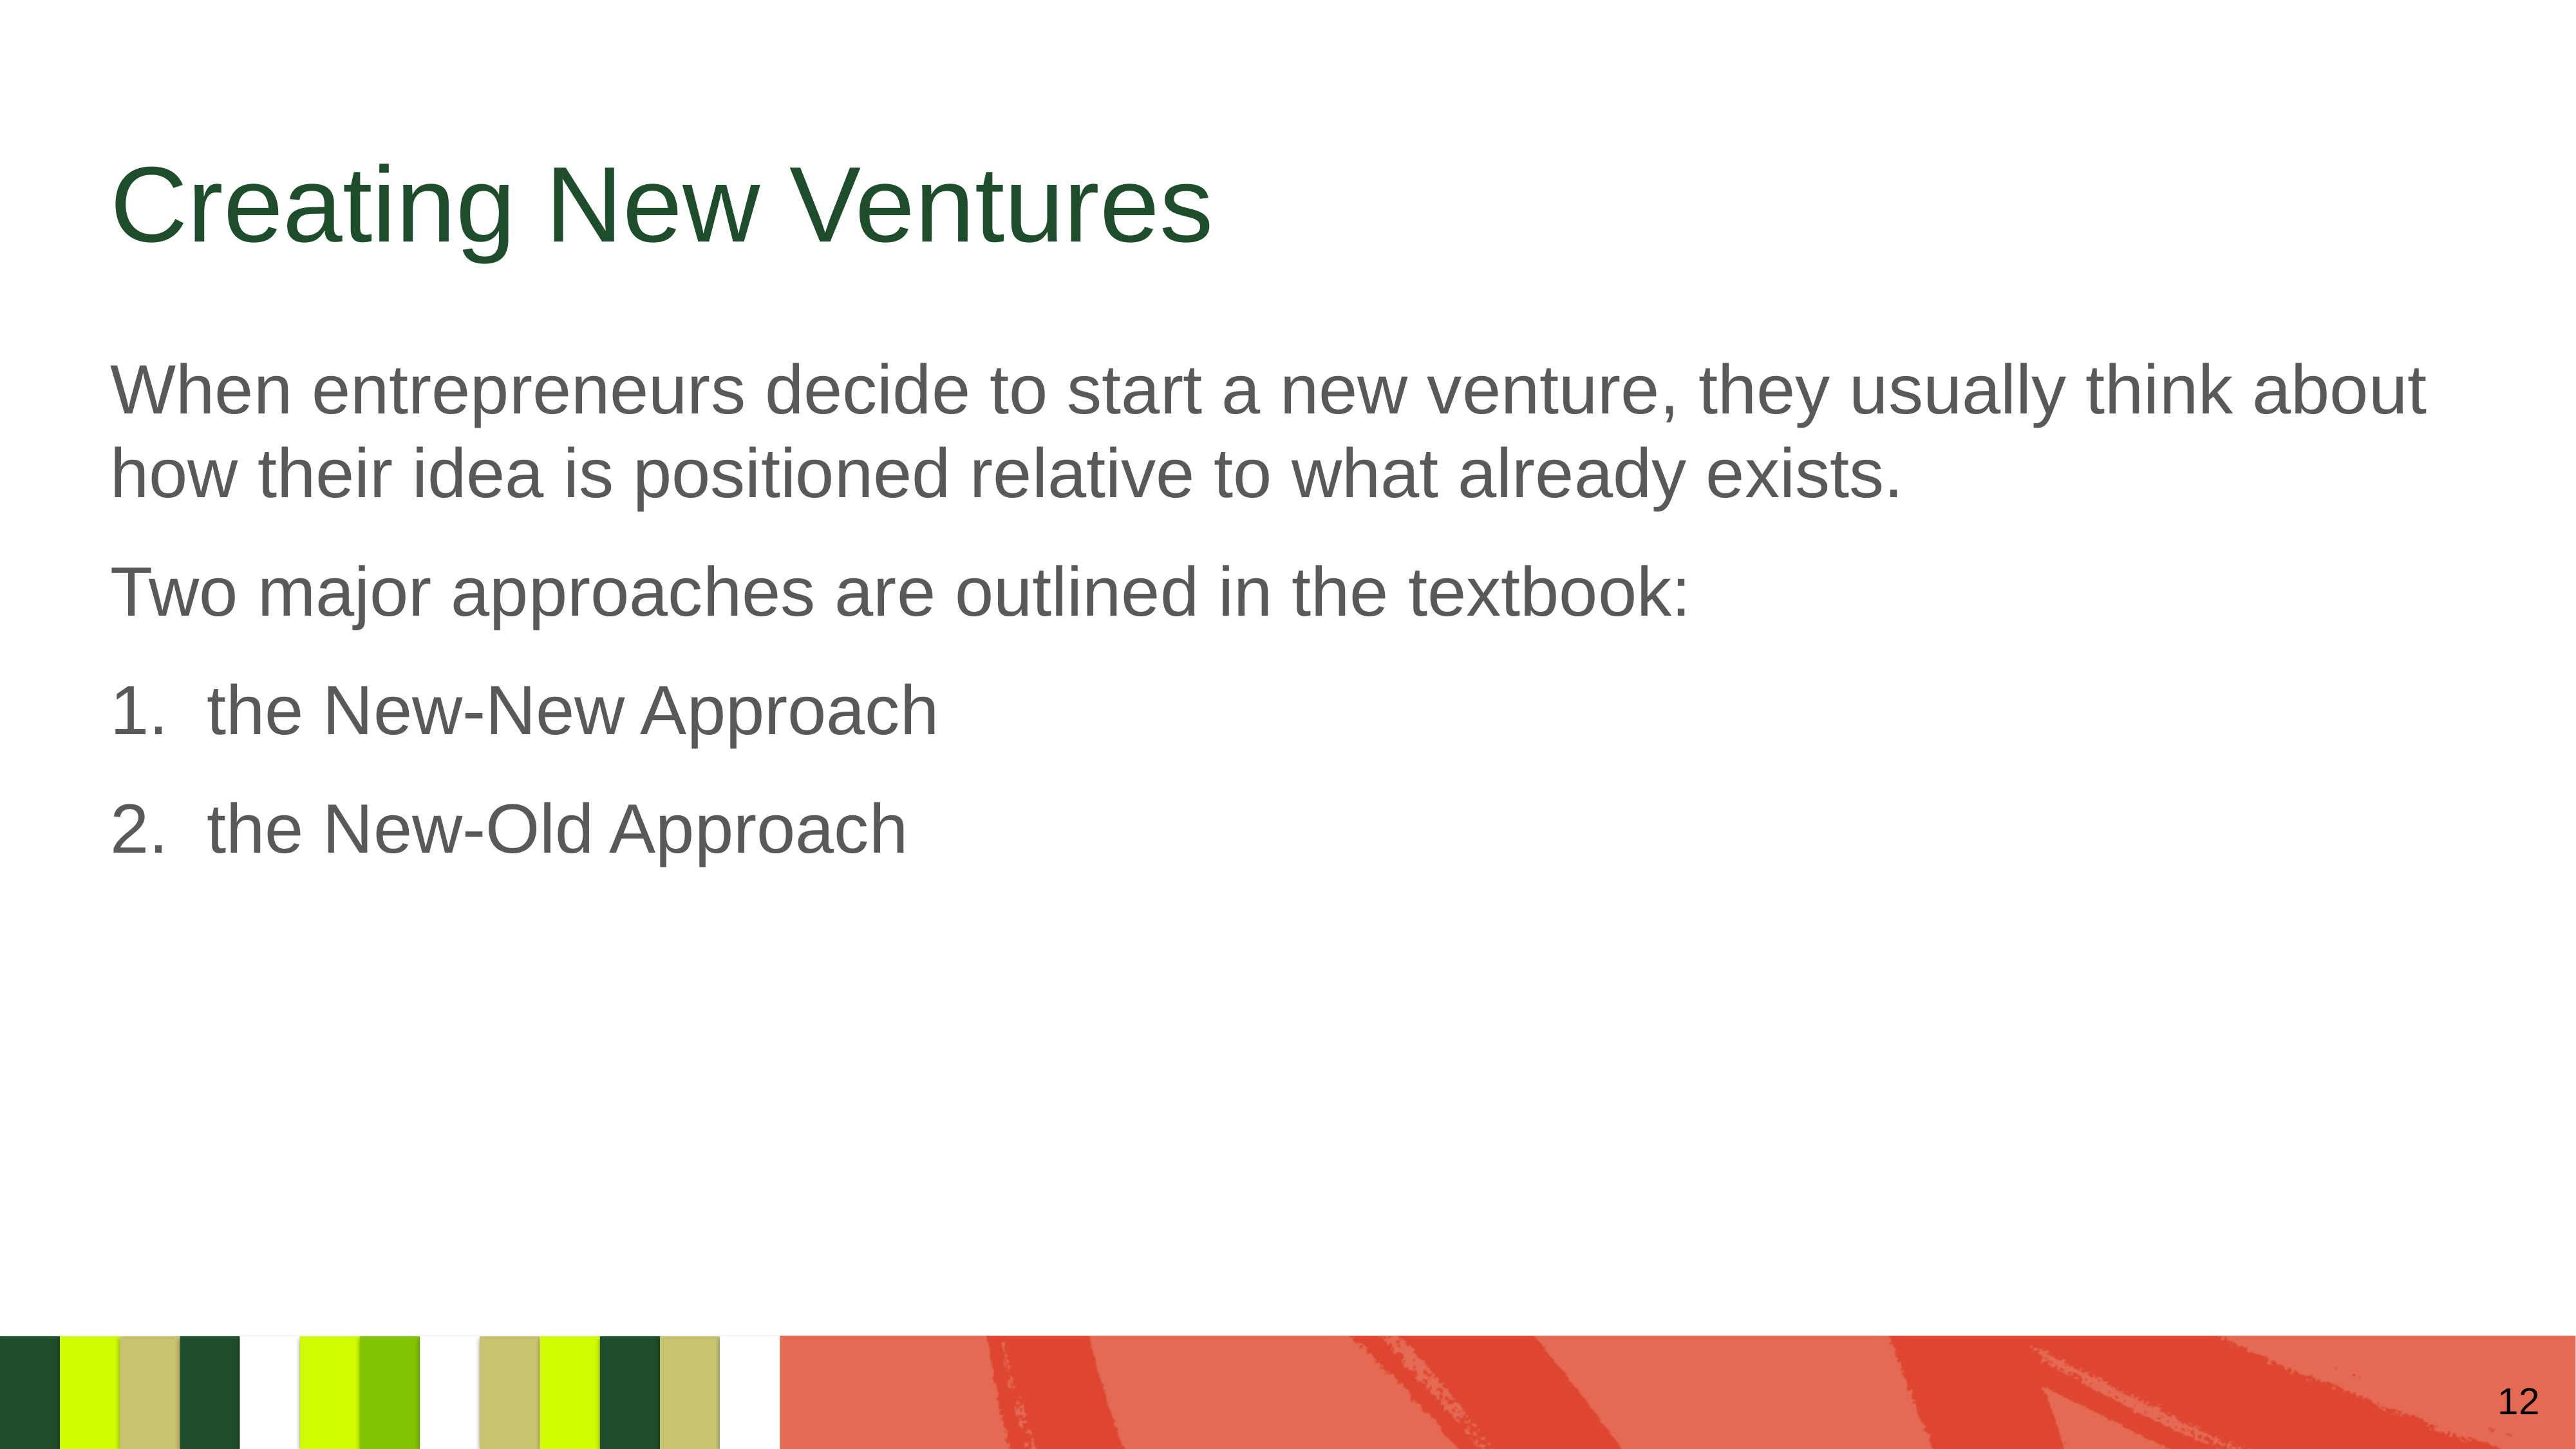

# Creating New Ventures
When entrepreneurs decide to start a new venture, they usually think about how their idea is positioned relative to what already exists.
Two major approaches are outlined in the textbook:
the New-New Approach
the New-Old Approach
12